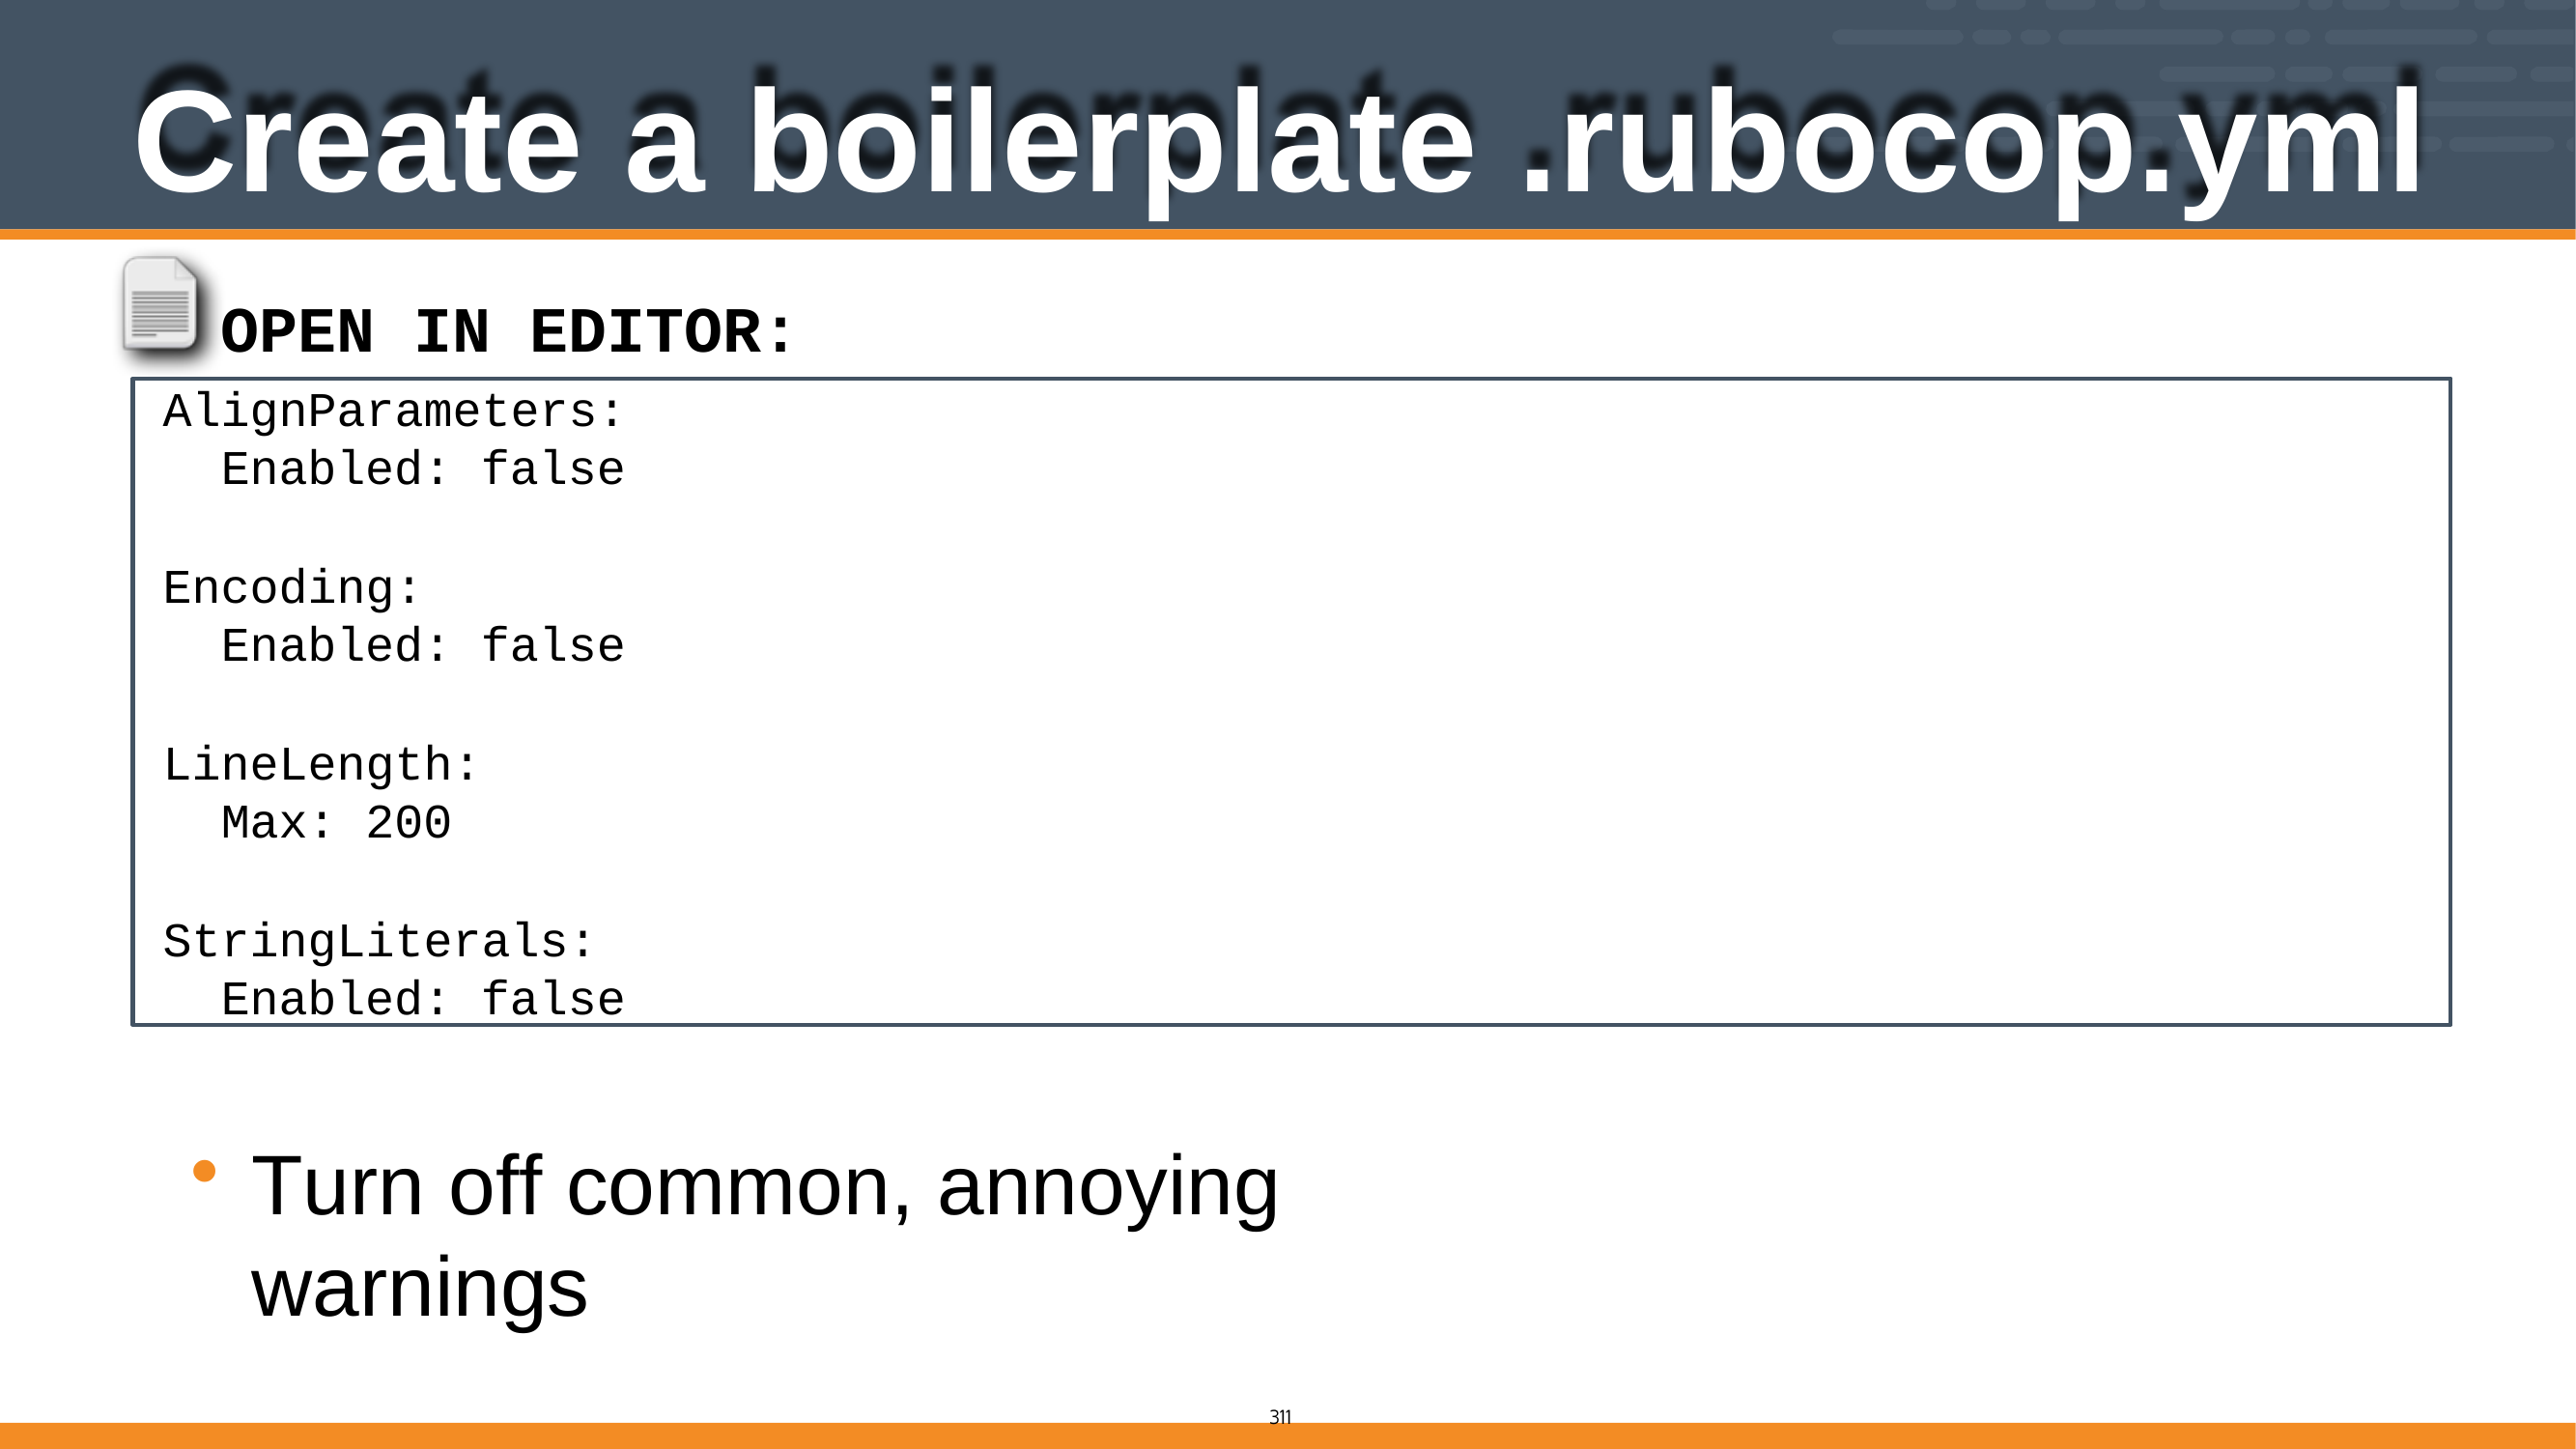

# Create a boilerplate .rubocop.yml

OPEN IN EDITOR: cookbooks/apache/.rubocop.yml

AlignParameters: Enabled: false

Encoding: Enabled: false

LineLength: Max: 200

StringLiterals: Enabled: false
Turn off common, annoying warnings

SAVE FILE!
311